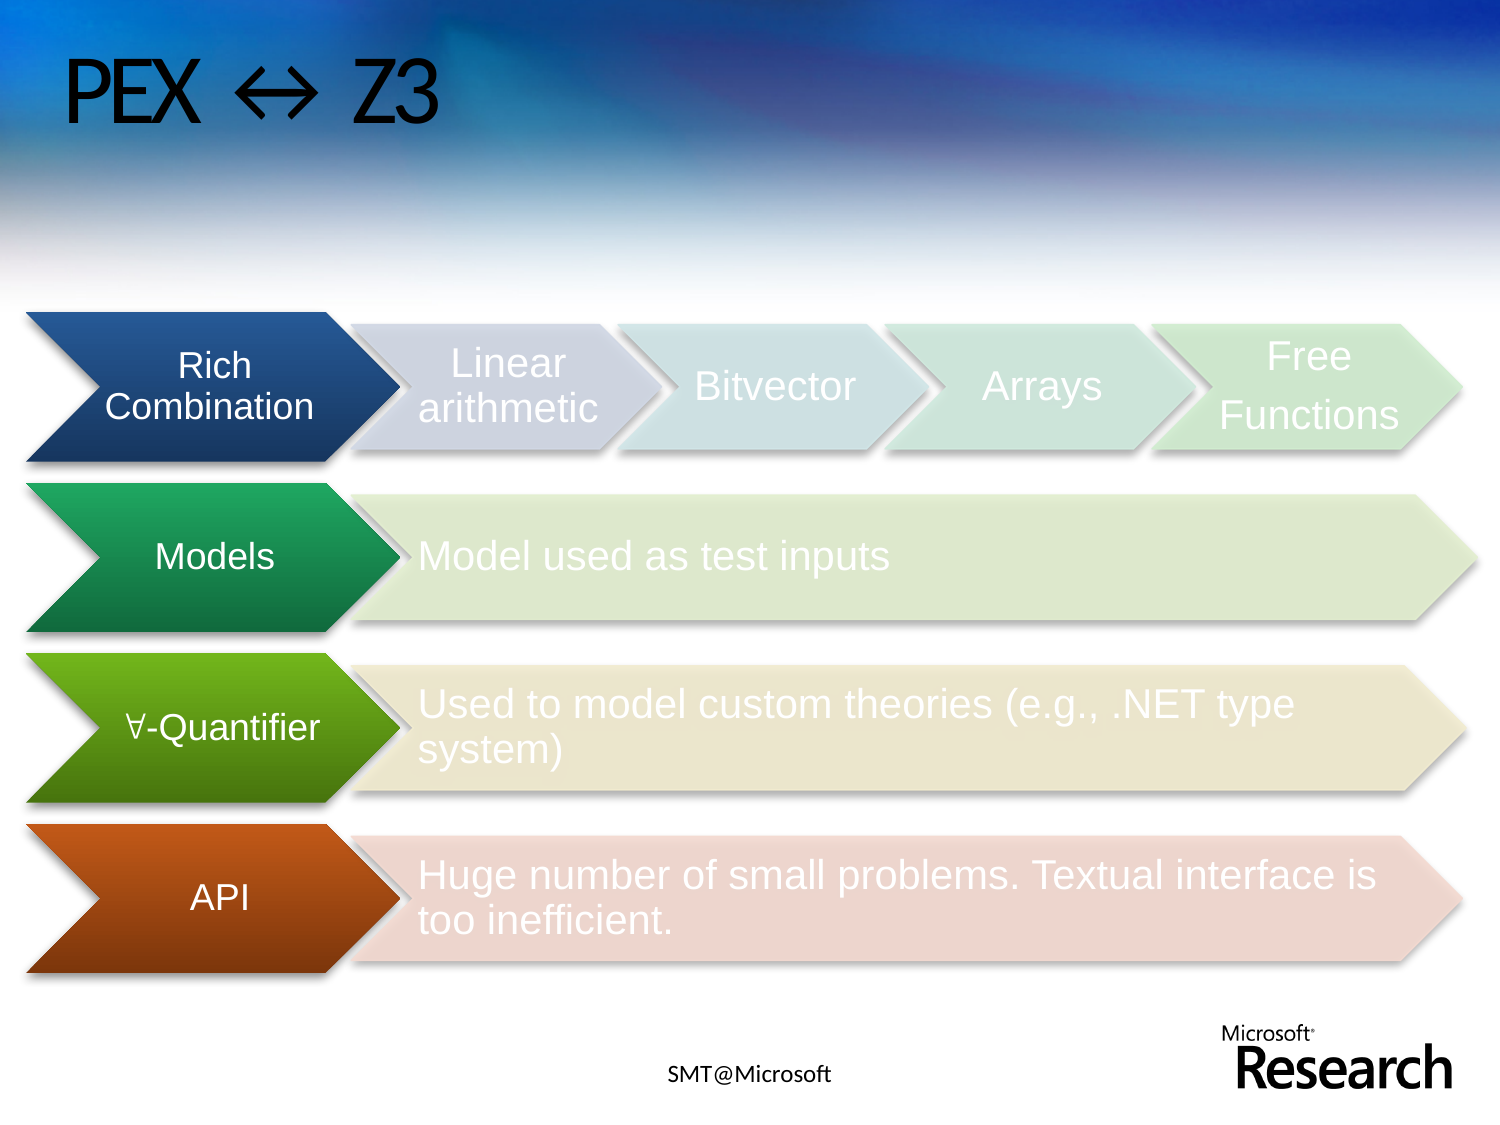

# PEX ↔ Z3
Rich Combination
Linear arithmetic
Bitvector
Arrays
Free
Functions
Models
Model used as test inputs
 ∀-Quantifier
Used to model custom theories (e.g., .NET type system)
 API
Huge number of small problems. Textual interface is too inefficient.
SMT@Microsoft